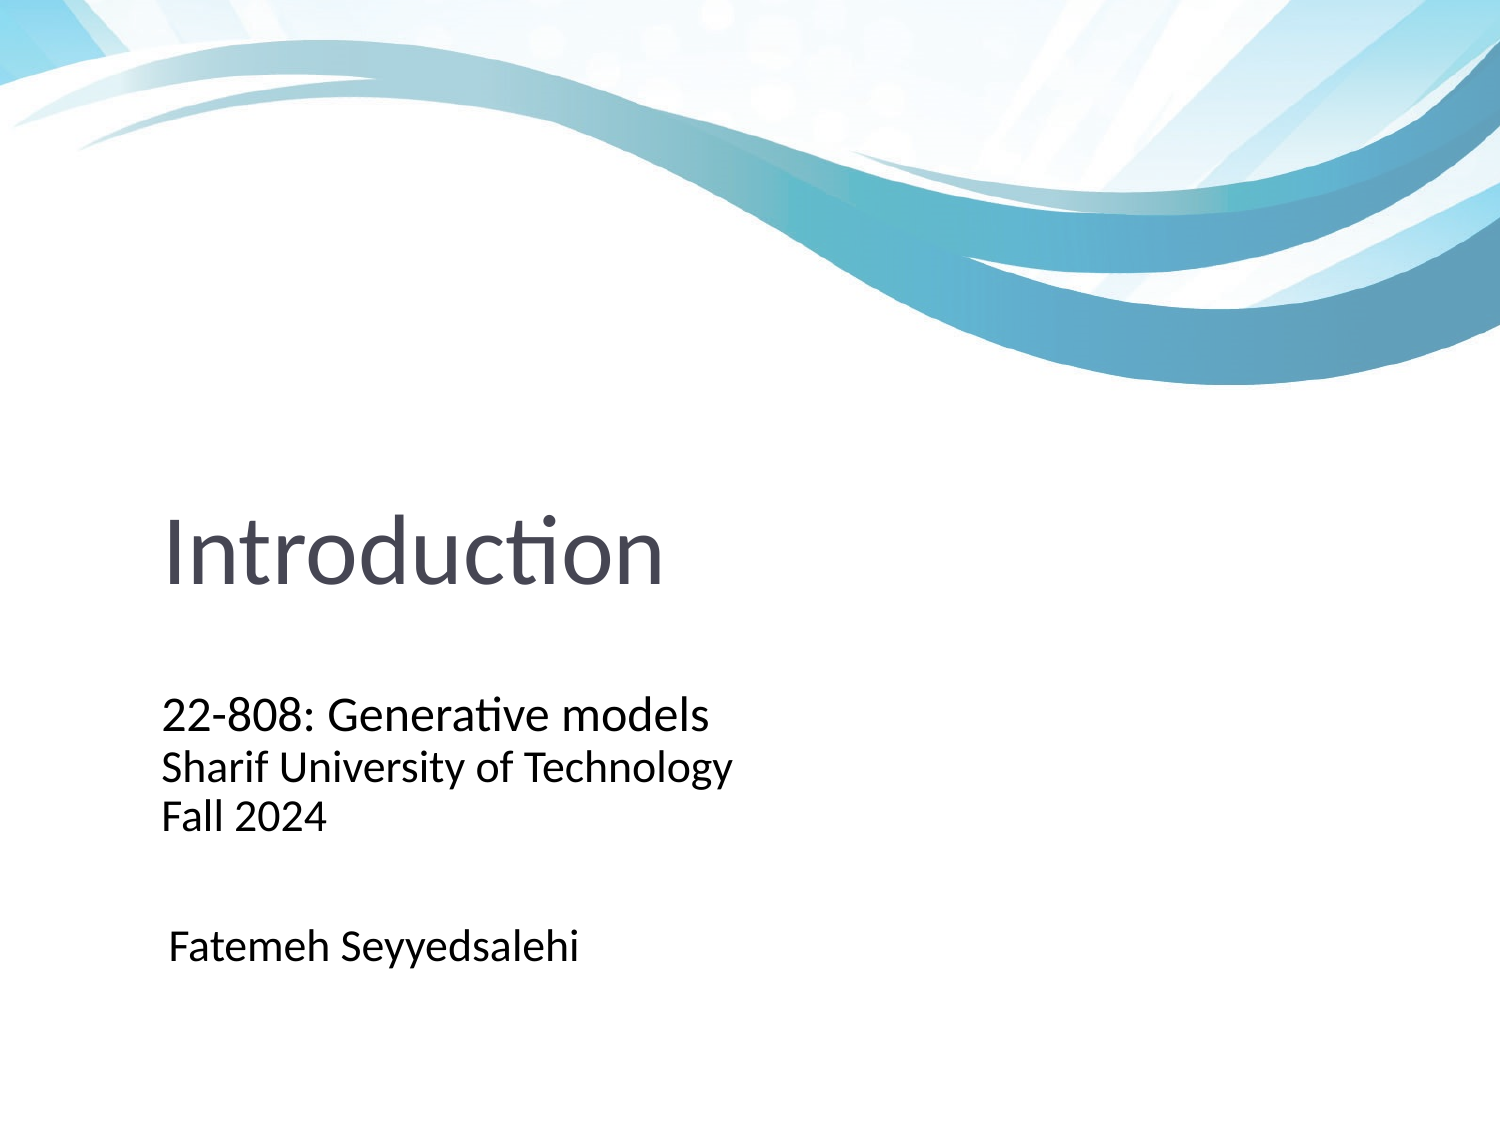

Introduction
22-808: Generative models
Sharif University of Technology
Fall 2024
Fatemeh Seyyedsalehi